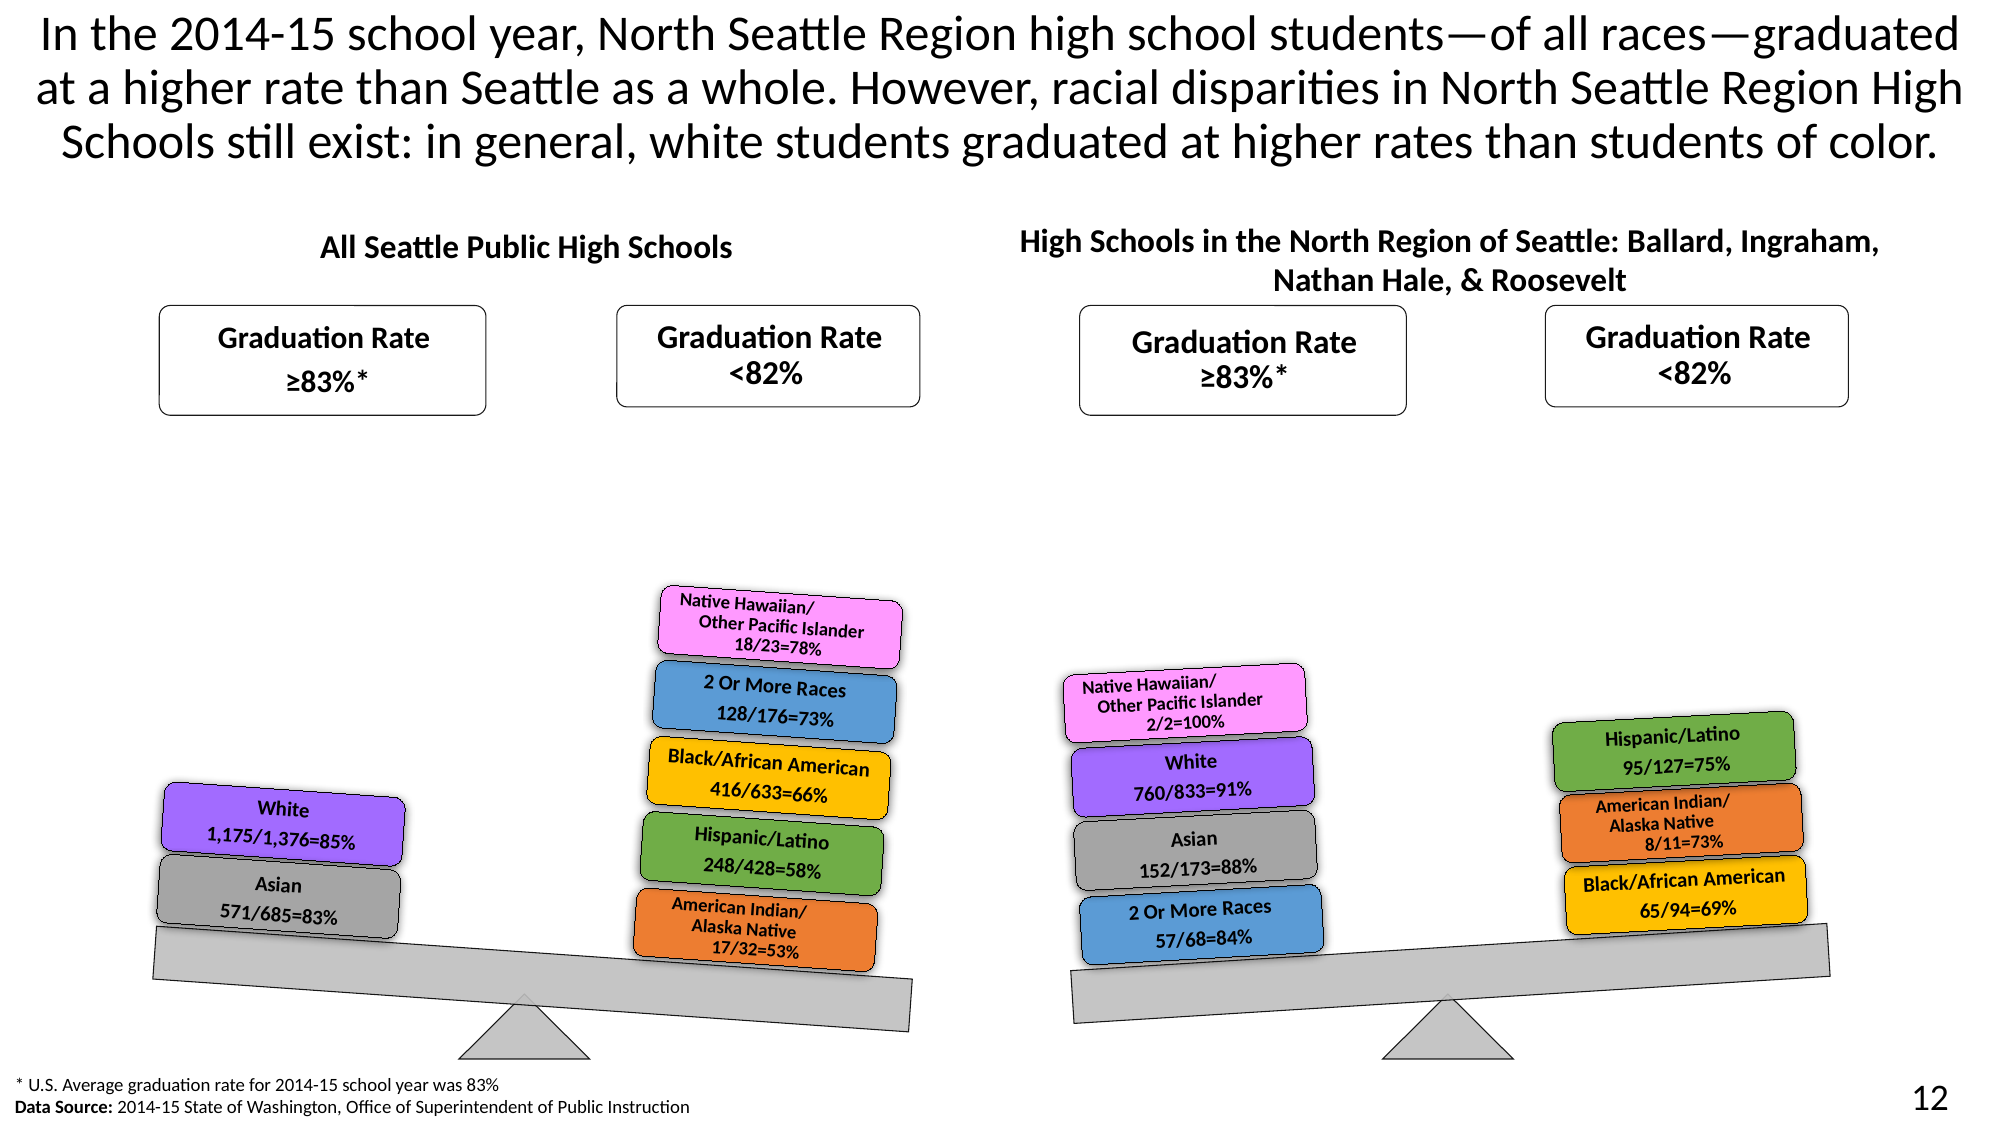

In the 2014-15 school year, North Seattle Region high school students—of all races—graduated at a higher rate than Seattle as a whole. However, racial disparities in North Seattle Region High Schools still exist: in general, white students graduated at higher rates than students of color.
High Schools in the North Region of Seattle: Ballard, Ingraham, Nathan Hale, & Roosevelt
All Seattle Public High Schools
Graduation Rate
 ≥83%*
Graduation Rate <82%
Black/African American
416/633=66%
American Indian/          Alaska Native       17/32=53%
Hispanic/Latino
248/428=58%
2 Or More Races
128/176=73%
White
1,175/1,376=85%
Native Hawaiian/                  Other Pacific Islander 18/23=78%

Asian
571/685=83%

Graduation Rate ≥83%*
Graduation Rate <82%
Black/African American
65/94=69%
American Indian/          Alaska Native           8/11=73%
Hispanic/Latino
95/127=75%
2 Or More Races
57/68=84%
White
760/833=91%
Native Hawaiian/                  Other Pacific Islander    2/2=100%

Asian
152/173=88%

* U.S. Average graduation rate for 2014-15 school year was 83%
Data Source: 2014-15 State of Washington, Office of Superintendent of Public Instruction
12